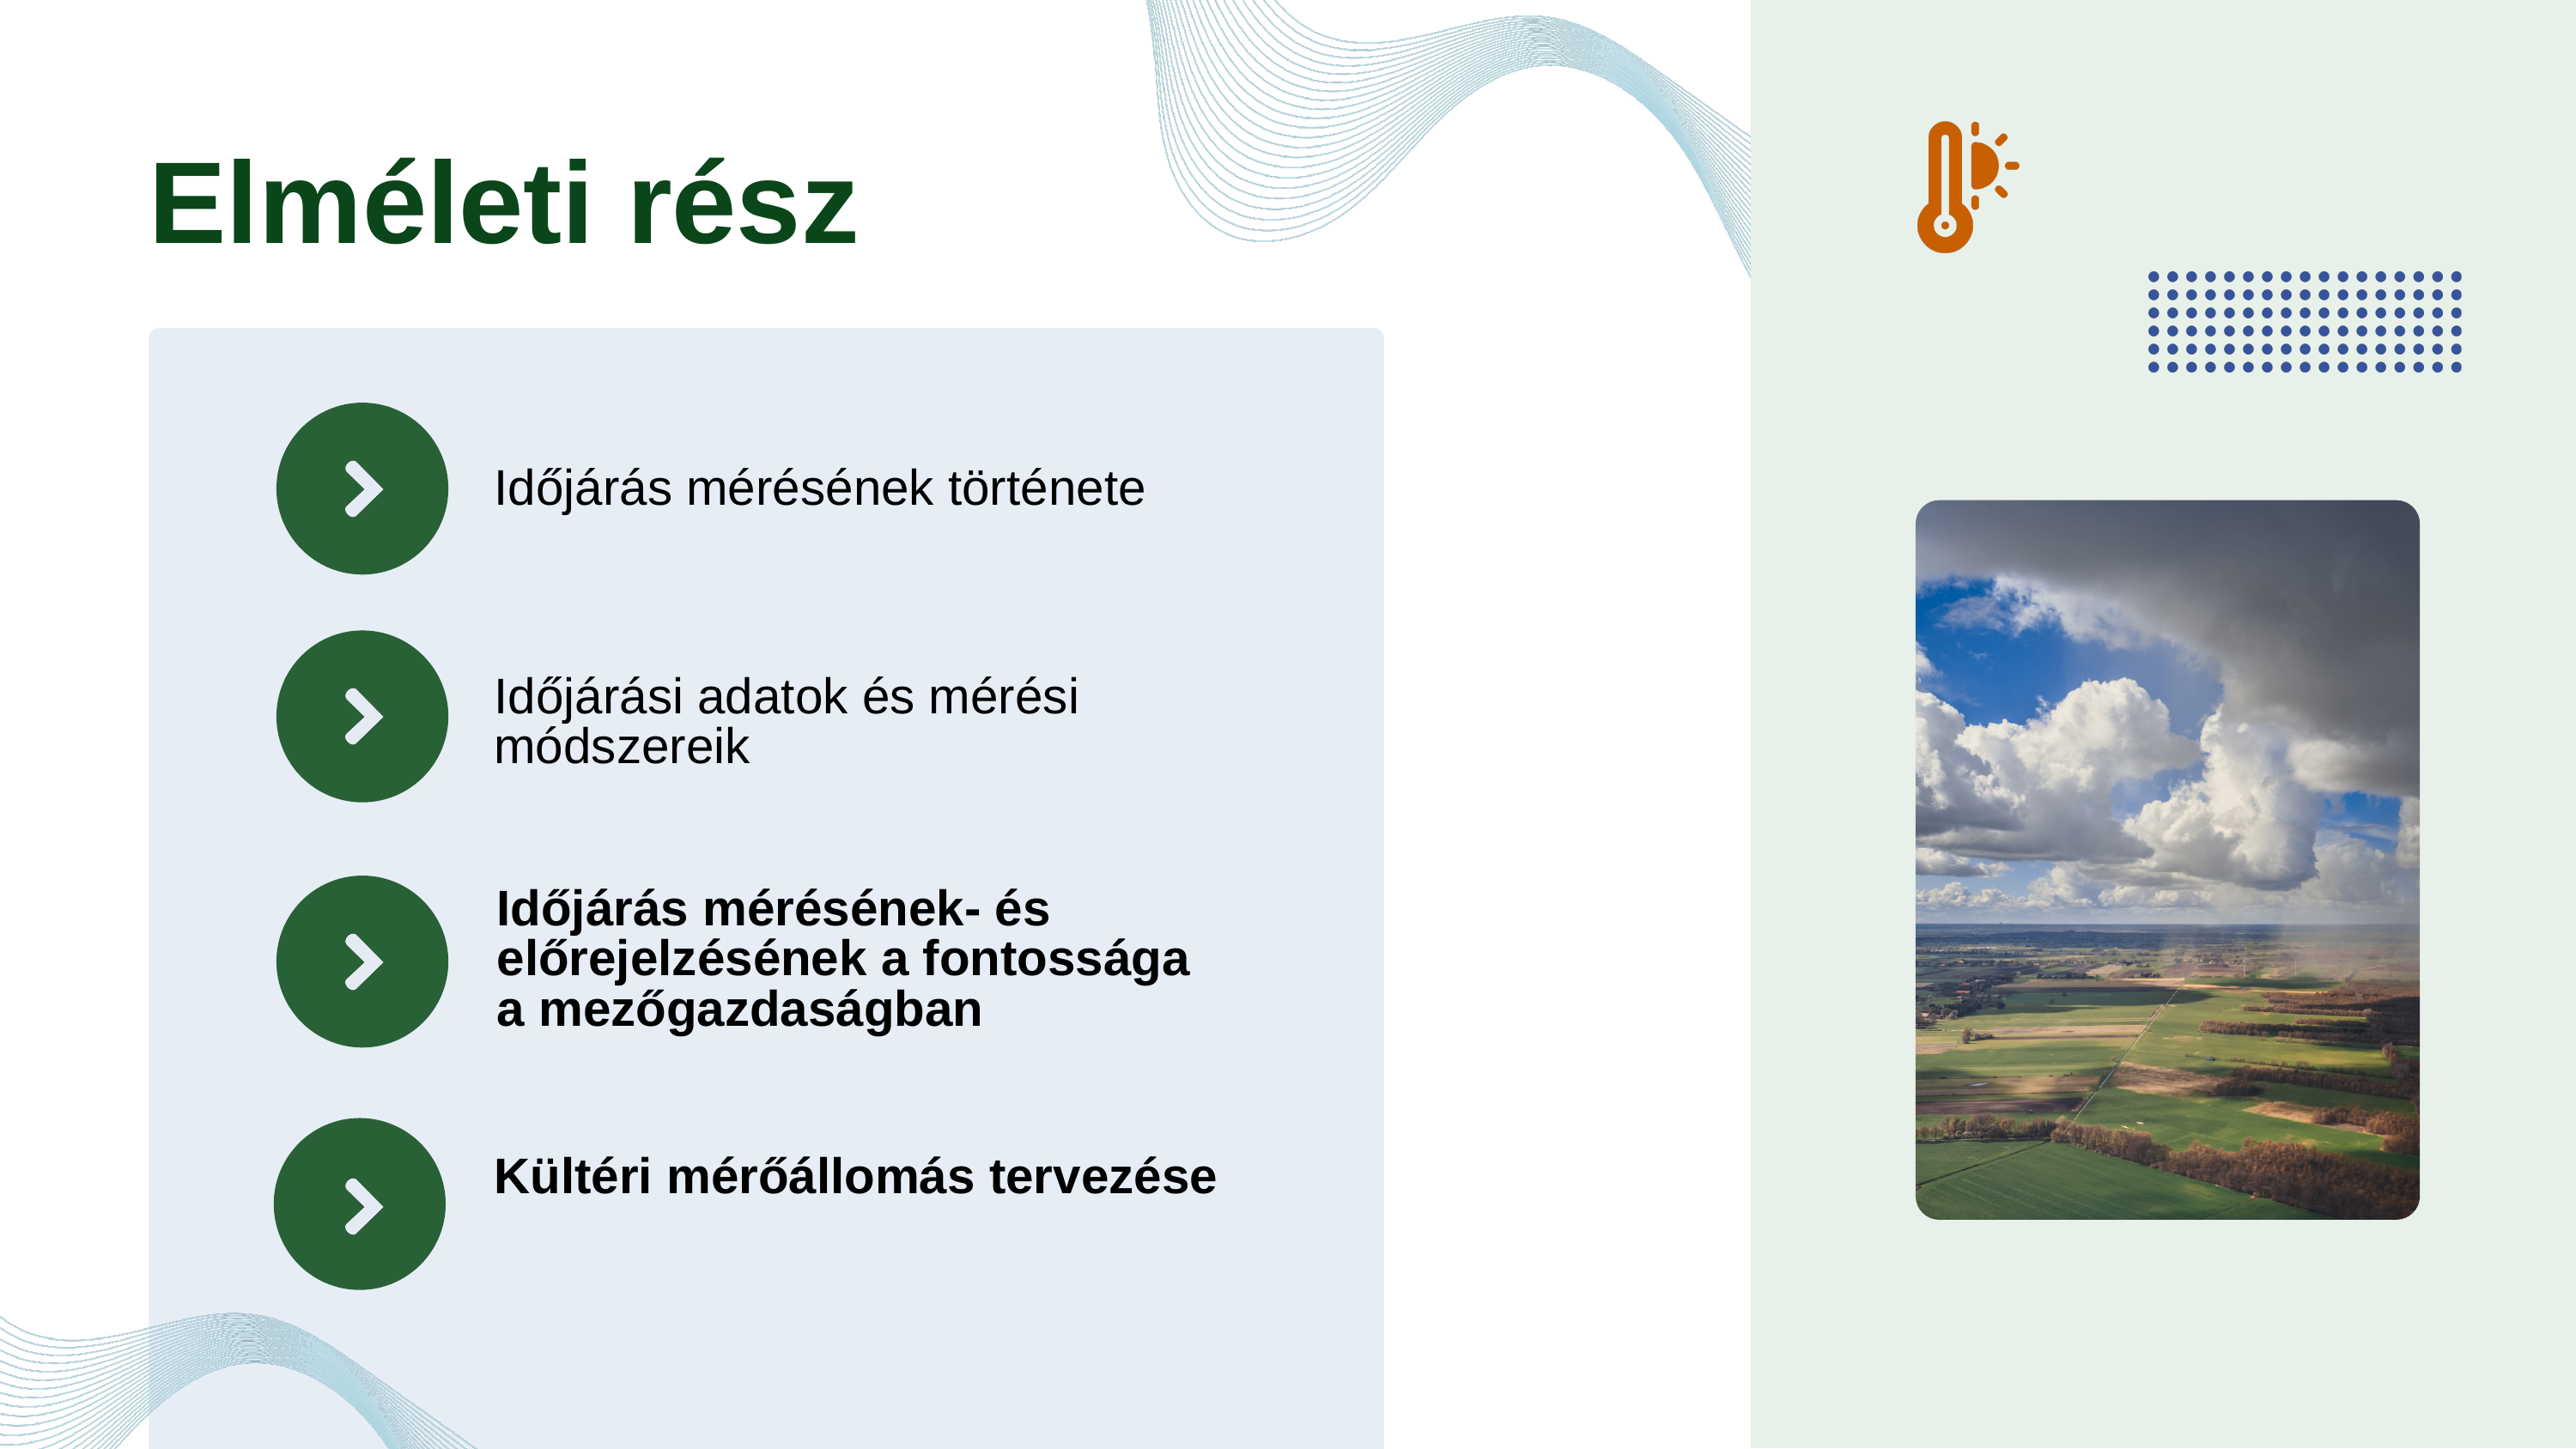

Elméleti rész

Időjárás mérésének története

Időjárási adatok és mérési módszereik

Időjárás mérésének- és előrejelzésének a fontossága a mezőgazdaságban

Kültéri mérőállomás tervezése